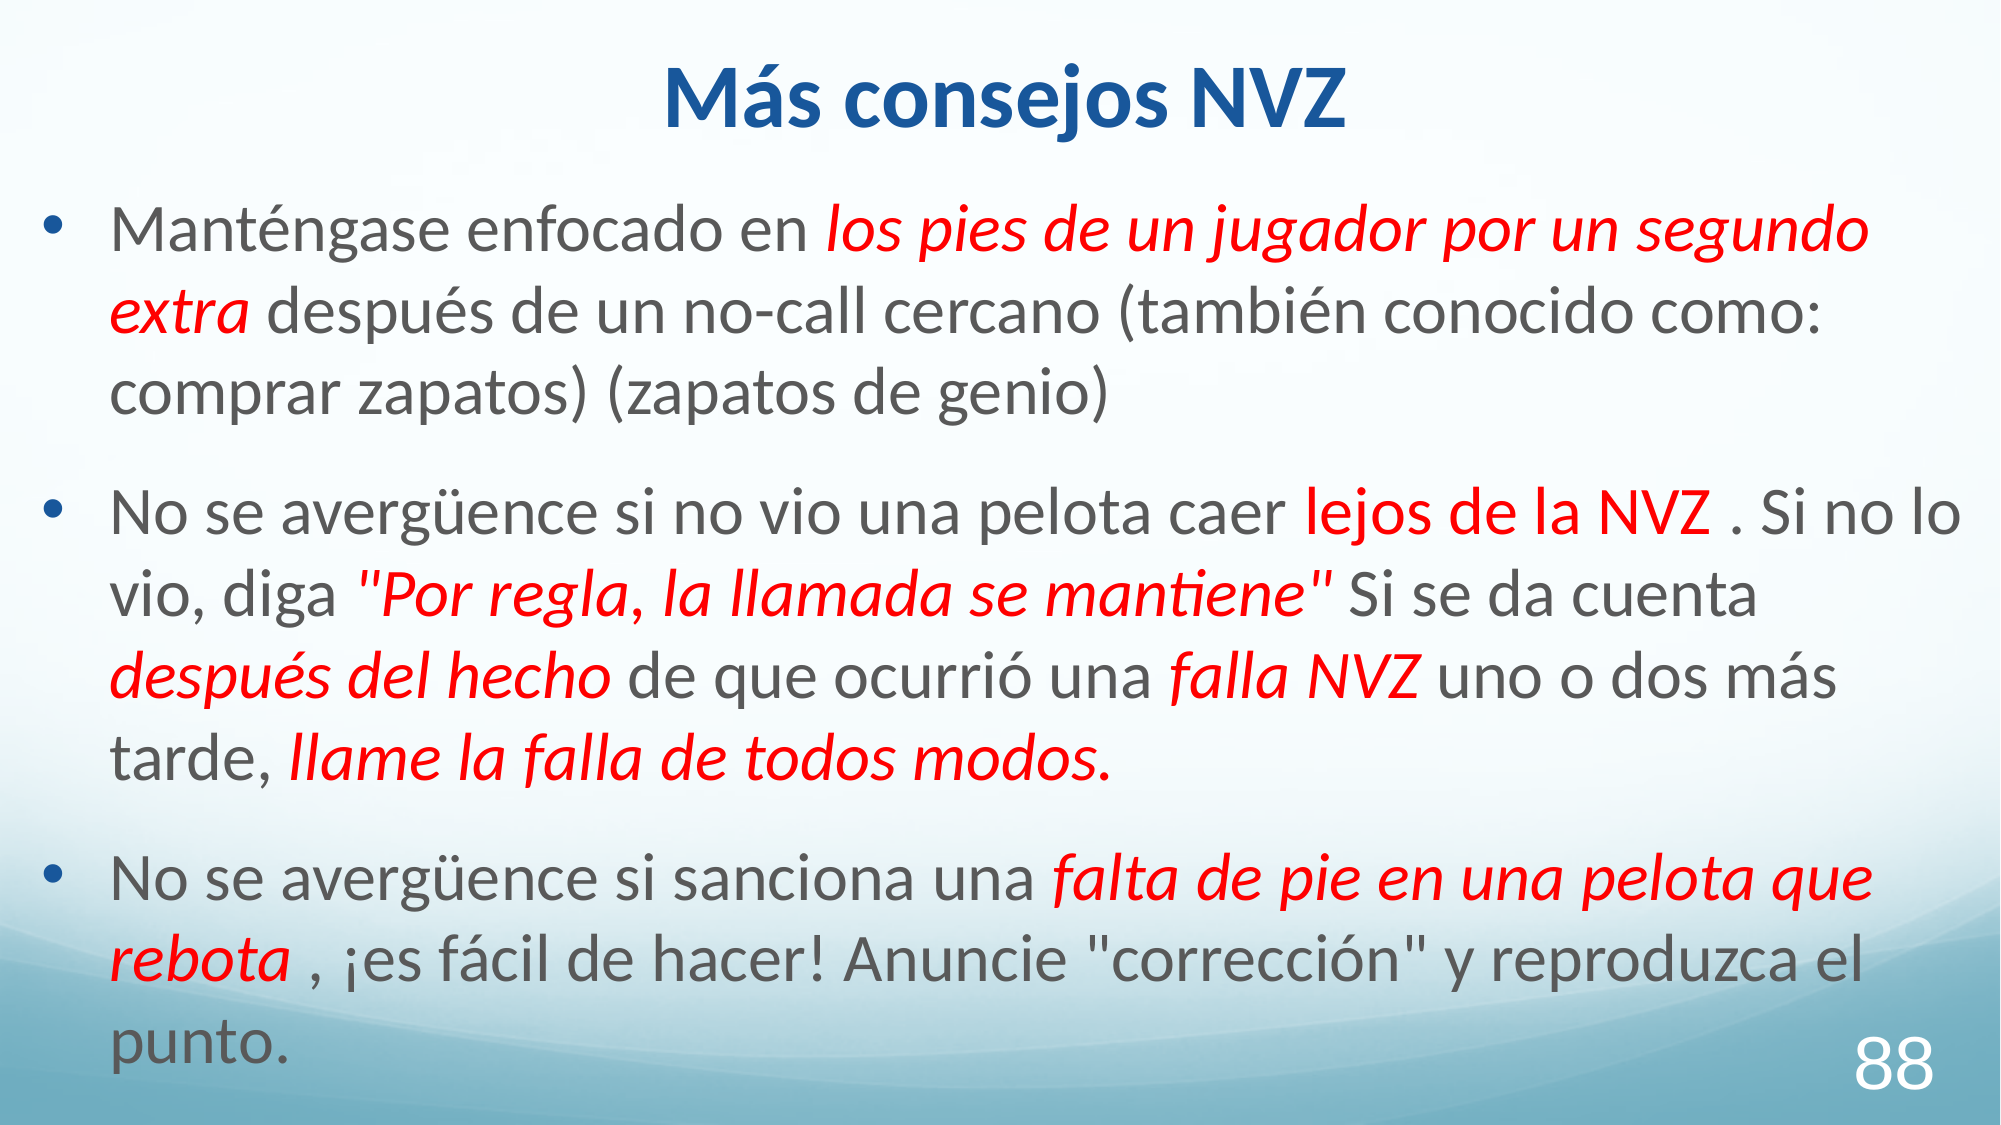

Más consejos NVZ
Manténgase enfocado en los pies de un jugador por un segundo extra después de un no-call cercano (también conocido como: comprar zapatos) (zapatos de genio)
No se avergüence si no vio una pelota caer lejos de la NVZ . Si no lo vio, diga "Por regla, la llamada se mantiene" Si se da cuenta después del hecho de que ocurrió una falla NVZ uno o dos más tarde, llame la falla de todos modos.
No se avergüence si sanciona una falta de pie en una pelota que rebota , ¡es fácil de hacer! Anuncie "corrección" y reproduzca el punto.

88